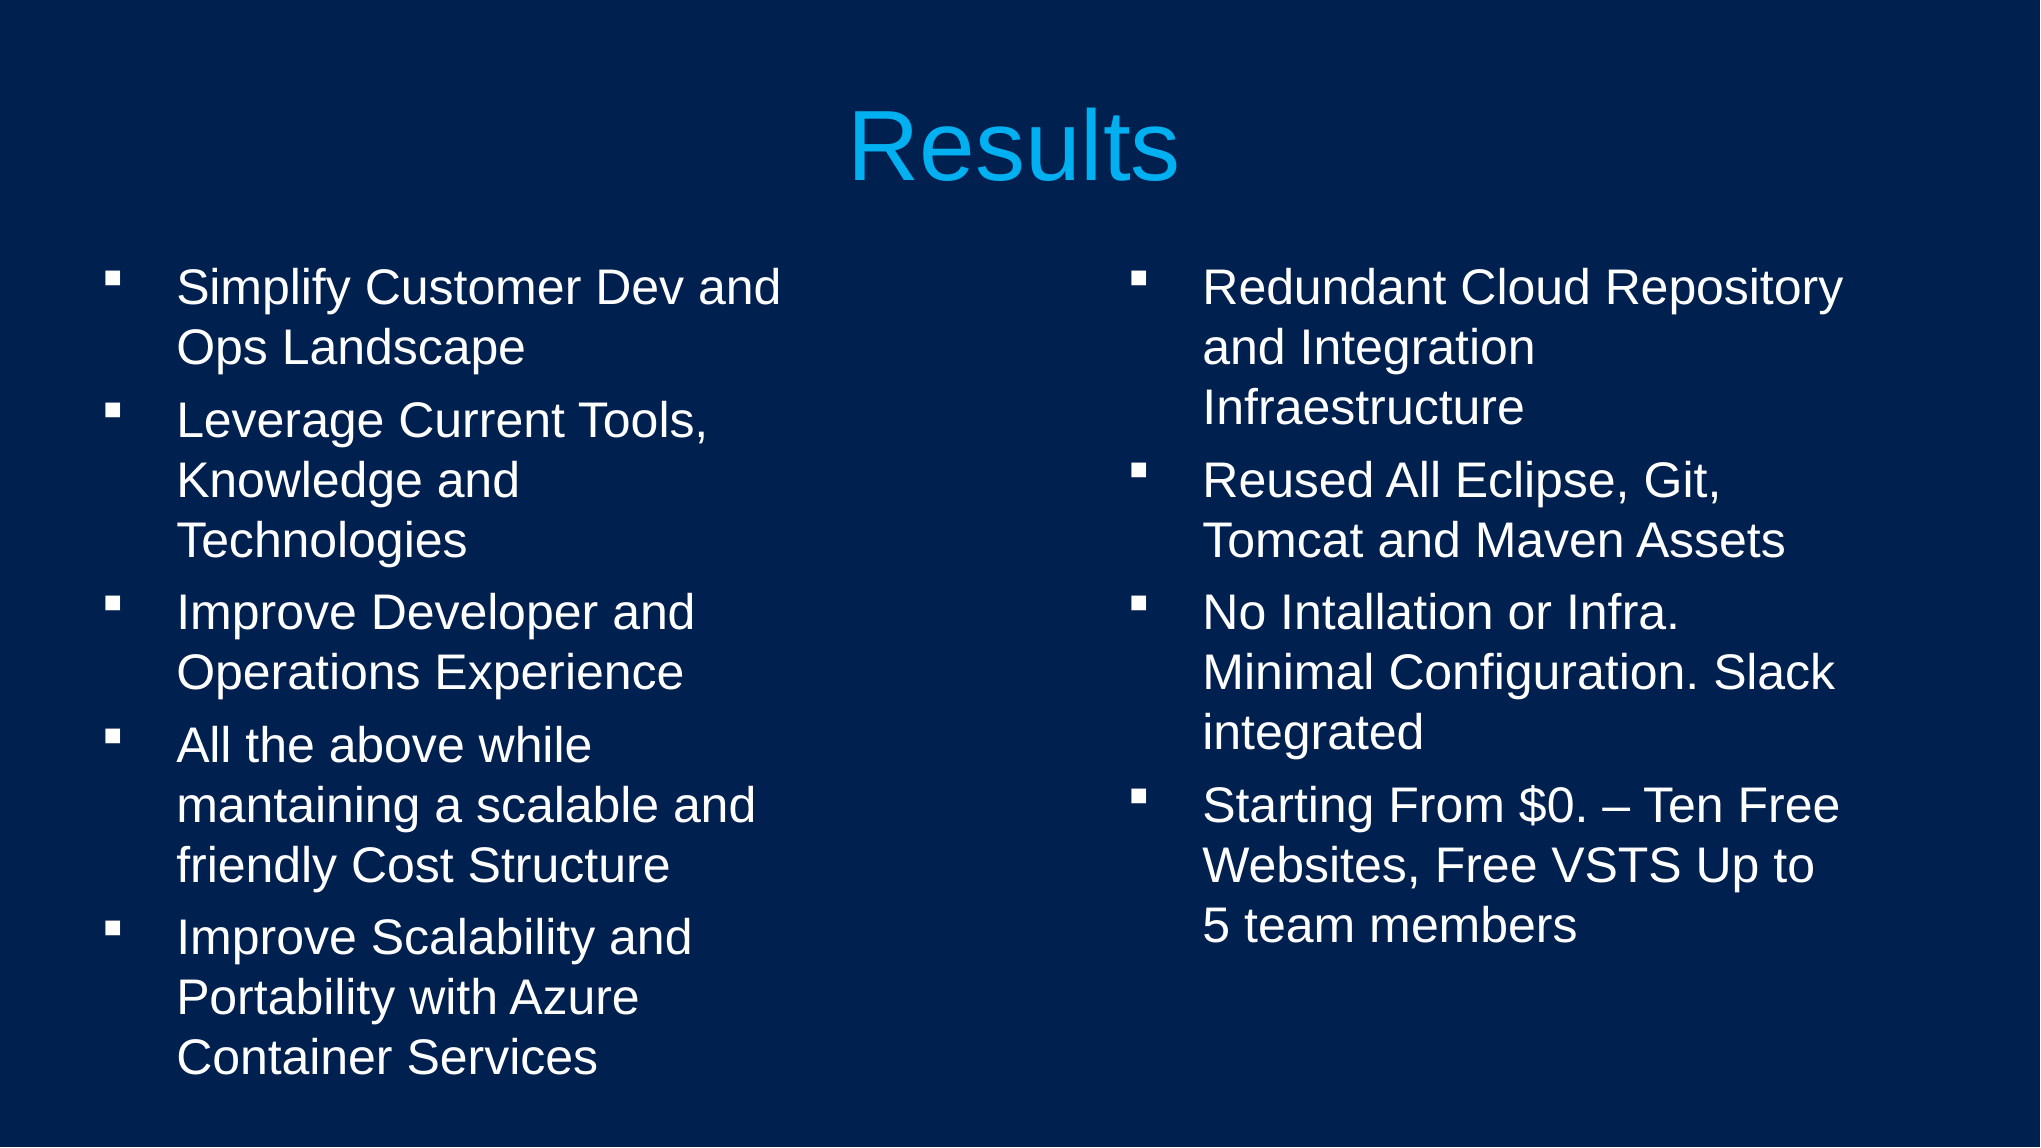

Results
Simplify Customer Dev and Ops Landscape
Leverage Current Tools, Knowledge and Technologies
Improve Developer and Operations Experience
All the above while mantaining a scalable and friendly Cost Structure
Improve Scalability and Portability with Azure Container Services

Redundant Cloud Repository and Integration Infraestructure
Reused All Eclipse, Git, Tomcat and Maven Assets
No Intallation or Infra. Minimal Configuration. Slack integrated
Starting From $0. – Ten Free Websites, Free VSTS Up to 5 team members